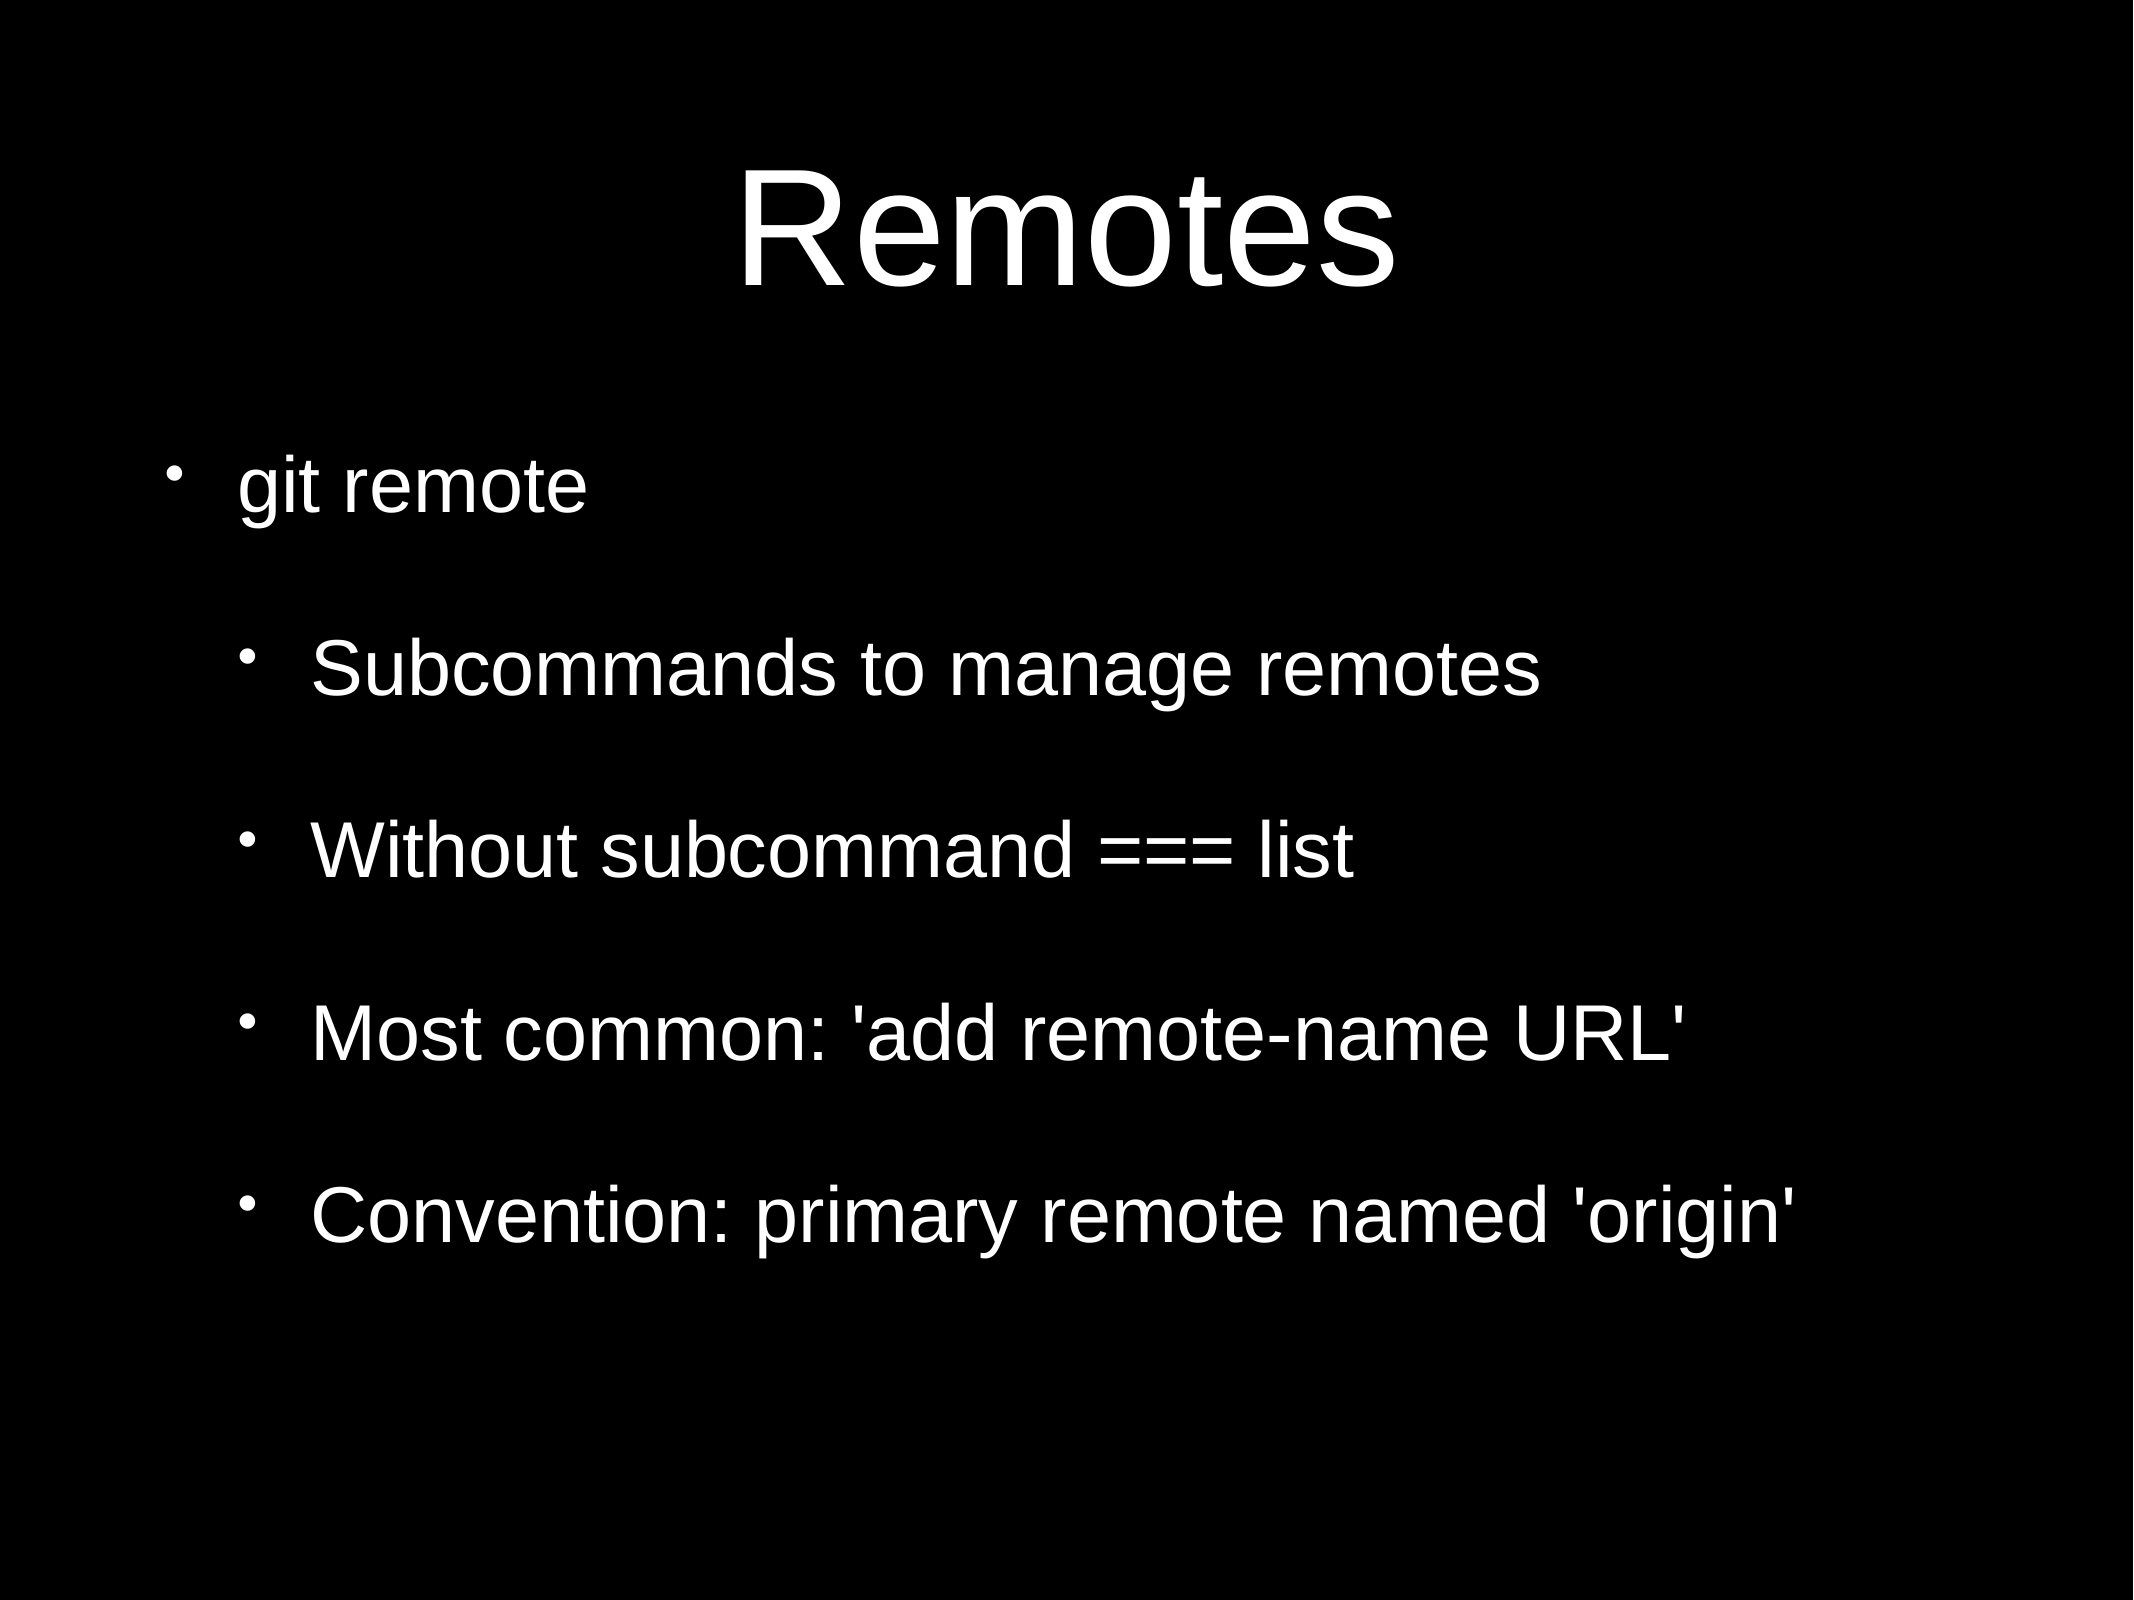

# Remotes
git remote
Subcommands to manage remotes
Without subcommand === list
Most common: 'add remote-name URL'
Convention: primary remote named 'origin'